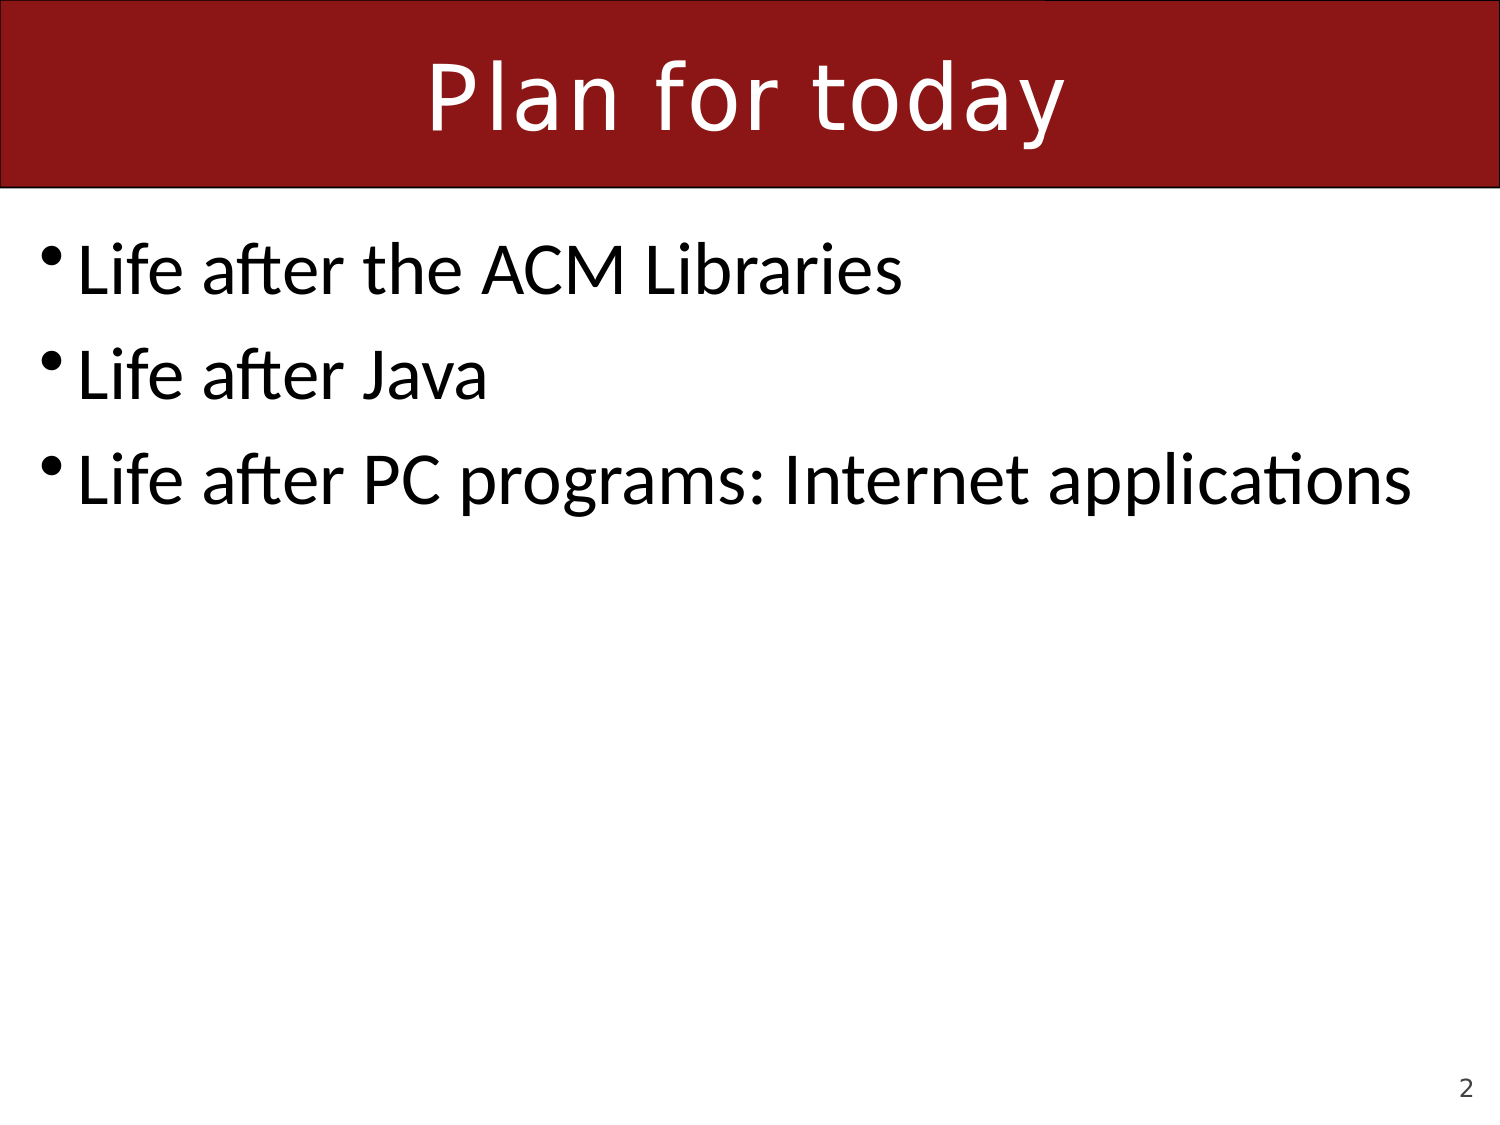

# Plan for today
Life after the ACM Libraries
Life after Java
Life after PC programs: Internet applications